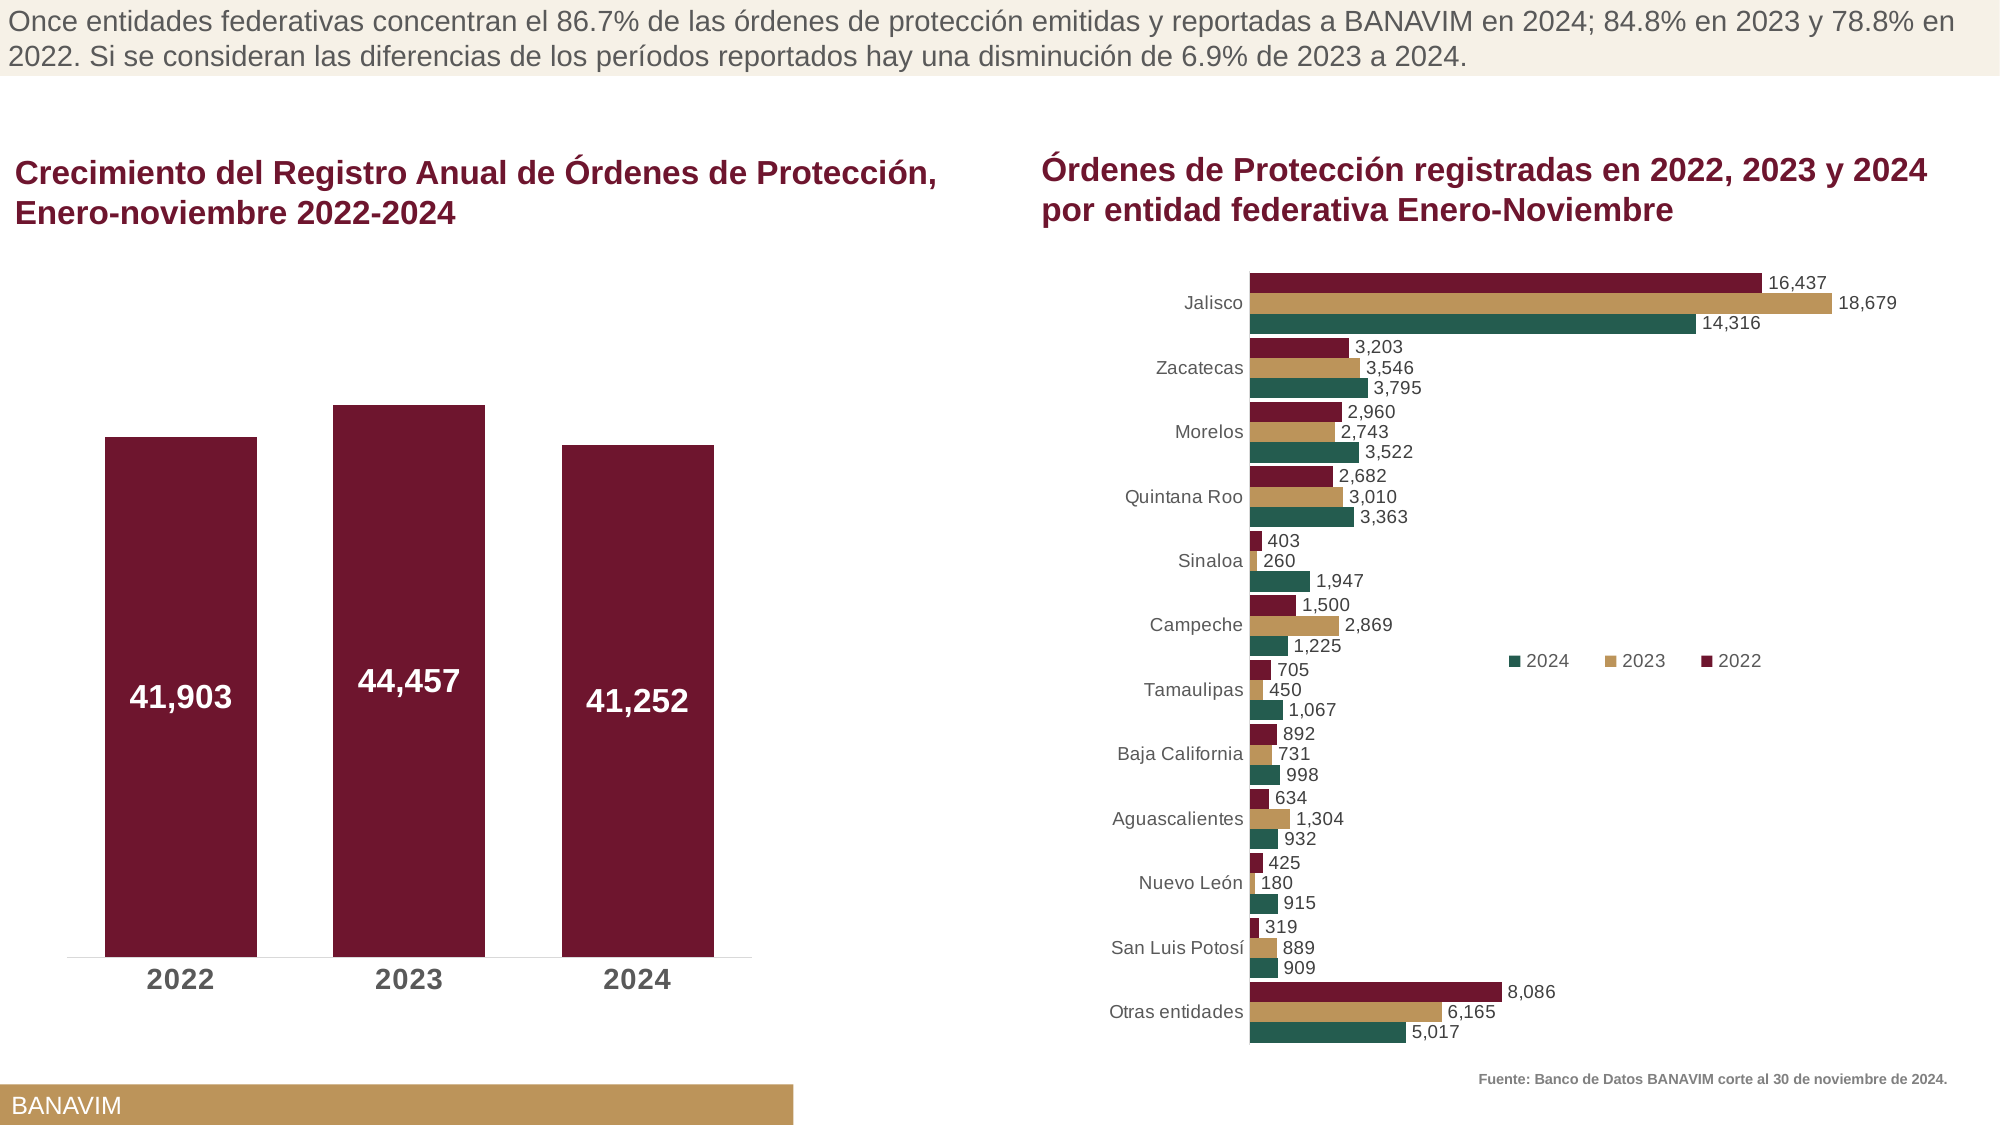

Once entidades federativas concentran el 86.7% de las órdenes de protección emitidas y reportadas a BANAVIM en 2024; 84.8% en 2023 y 78.8% en 2022. Si se consideran las diferencias de los períodos reportados hay una disminución de 6.9% de 2023 a 2024.
Órdenes de Protección registradas en 2022, 2023 y 2024 por entidad federativa Enero-Noviembre
Crecimiento del Registro Anual de Órdenes de Protección,
Enero-noviembre 2022-2024

### Chart

| Category | 2022 | 2023 | 2024 |
|---|---|---|---|
| Jalisco | 16437.0 | 18679.0 | 14316.0 |
| Zacatecas | 3203.0 | 3546.0 | 3795.0 |
| Morelos | 2960.0 | 2743.0 | 3522.0 |
| Quintana Roo | 2682.0 | 3010.0 | 3363.0 |
| Sinaloa | 403.0 | 260.0 | 1947.0 |
| Campeche | 1500.0 | 2869.0 | 1225.0 |
| Tamaulipas | 705.0 | 450.0 | 1067.0 |
| Baja California | 892.0 | 731.0 | 998.0 |
| Aguascalientes | 634.0 | 1304.0 | 932.0 |
| Nuevo León | 425.0 | 180.0 | 915.0 |
| San Luis Potosí | 319.0 | 889.0 | 909.0 |
| Otras entidades | 8086.0 | 6165.0 | 5017.0 |

### Chart

| Category |  |  |
|---|---|---|
| 2022 | 41903.0 | None |
| 2023 | 44457.0 | None |
| 2024 | 41252.0 | None |
Fuente: Banco de Datos BANAVIM corte al 30 de noviembre de 2024.
BANAVIM